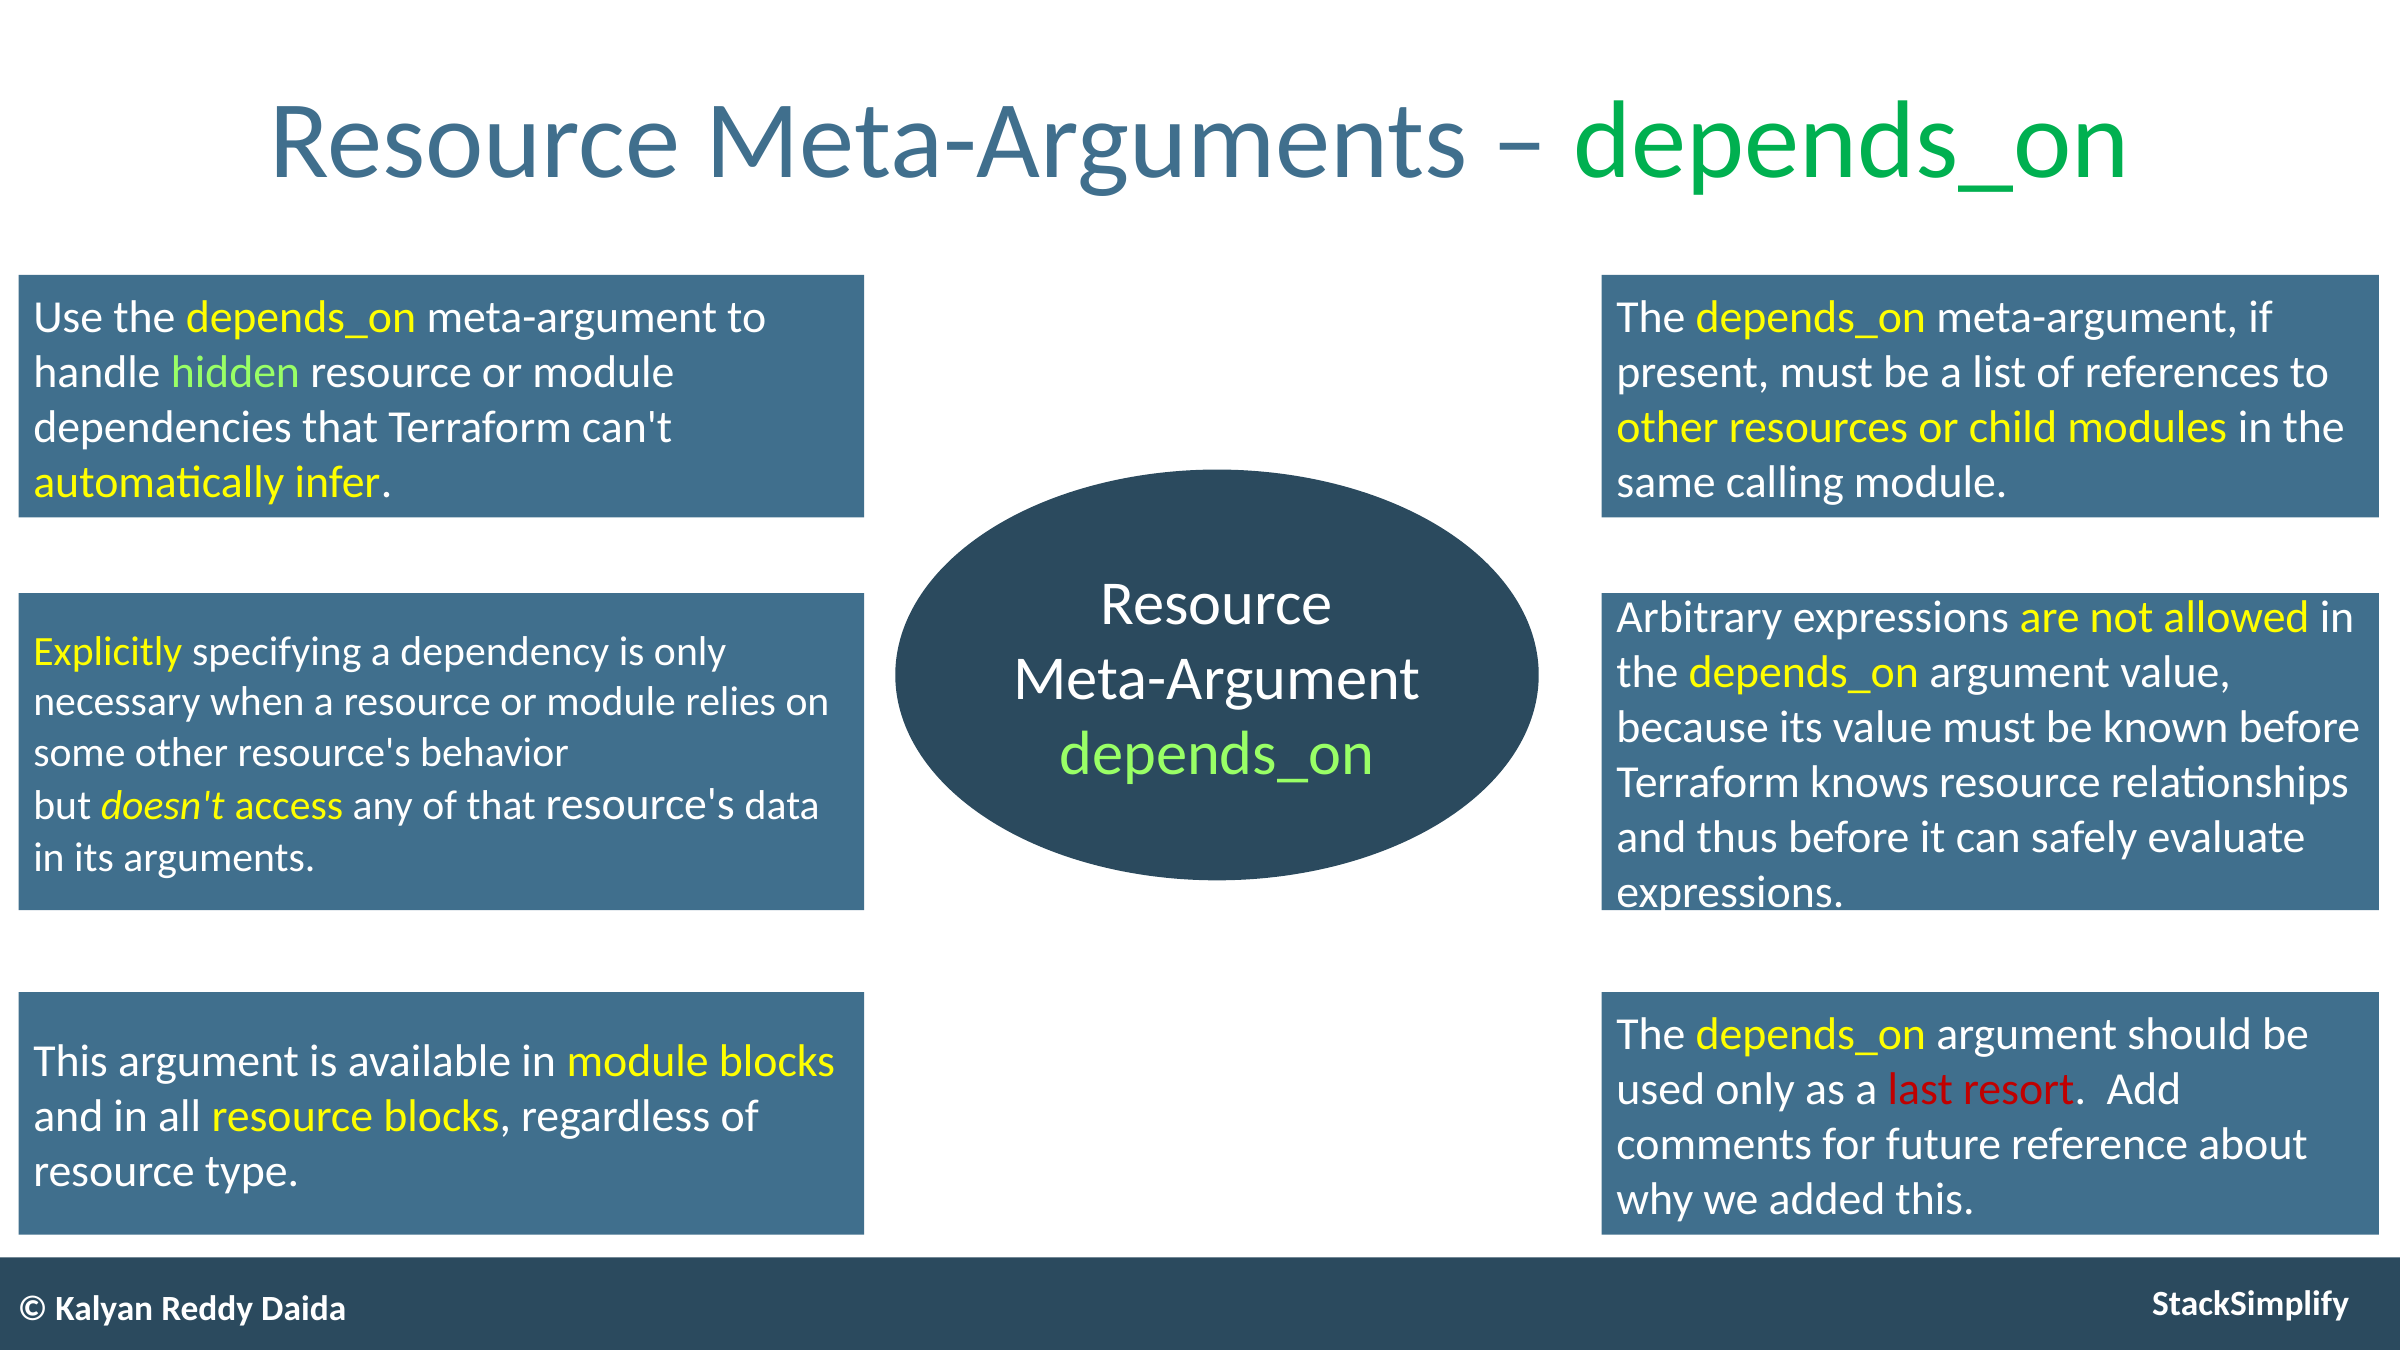

# Resource Meta-Arguments – depends_on
Use the depends_on meta-argument to handle hidden resource or module dependencies that Terraform can't automatically infer.
The depends_on meta-argument, if present, must be a list of references to other resources or child modules in the same calling module.
Resource
Meta-Argument
depends_on
Explicitly specifying a dependency is only necessary when a resource or module relies on some other resource's behavior but doesn't access any of that resource's data in its arguments.
Arbitrary expressions are not allowed in the depends_on argument value, because its value must be known before Terraform knows resource relationships and thus before it can safely evaluate expressions.
This argument is available in module blocks and in all resource blocks, regardless of resource type.
The depends_on argument should be used only as a last resort.  Add comments for future reference about why we added this.
© Kalyan Reddy Daida